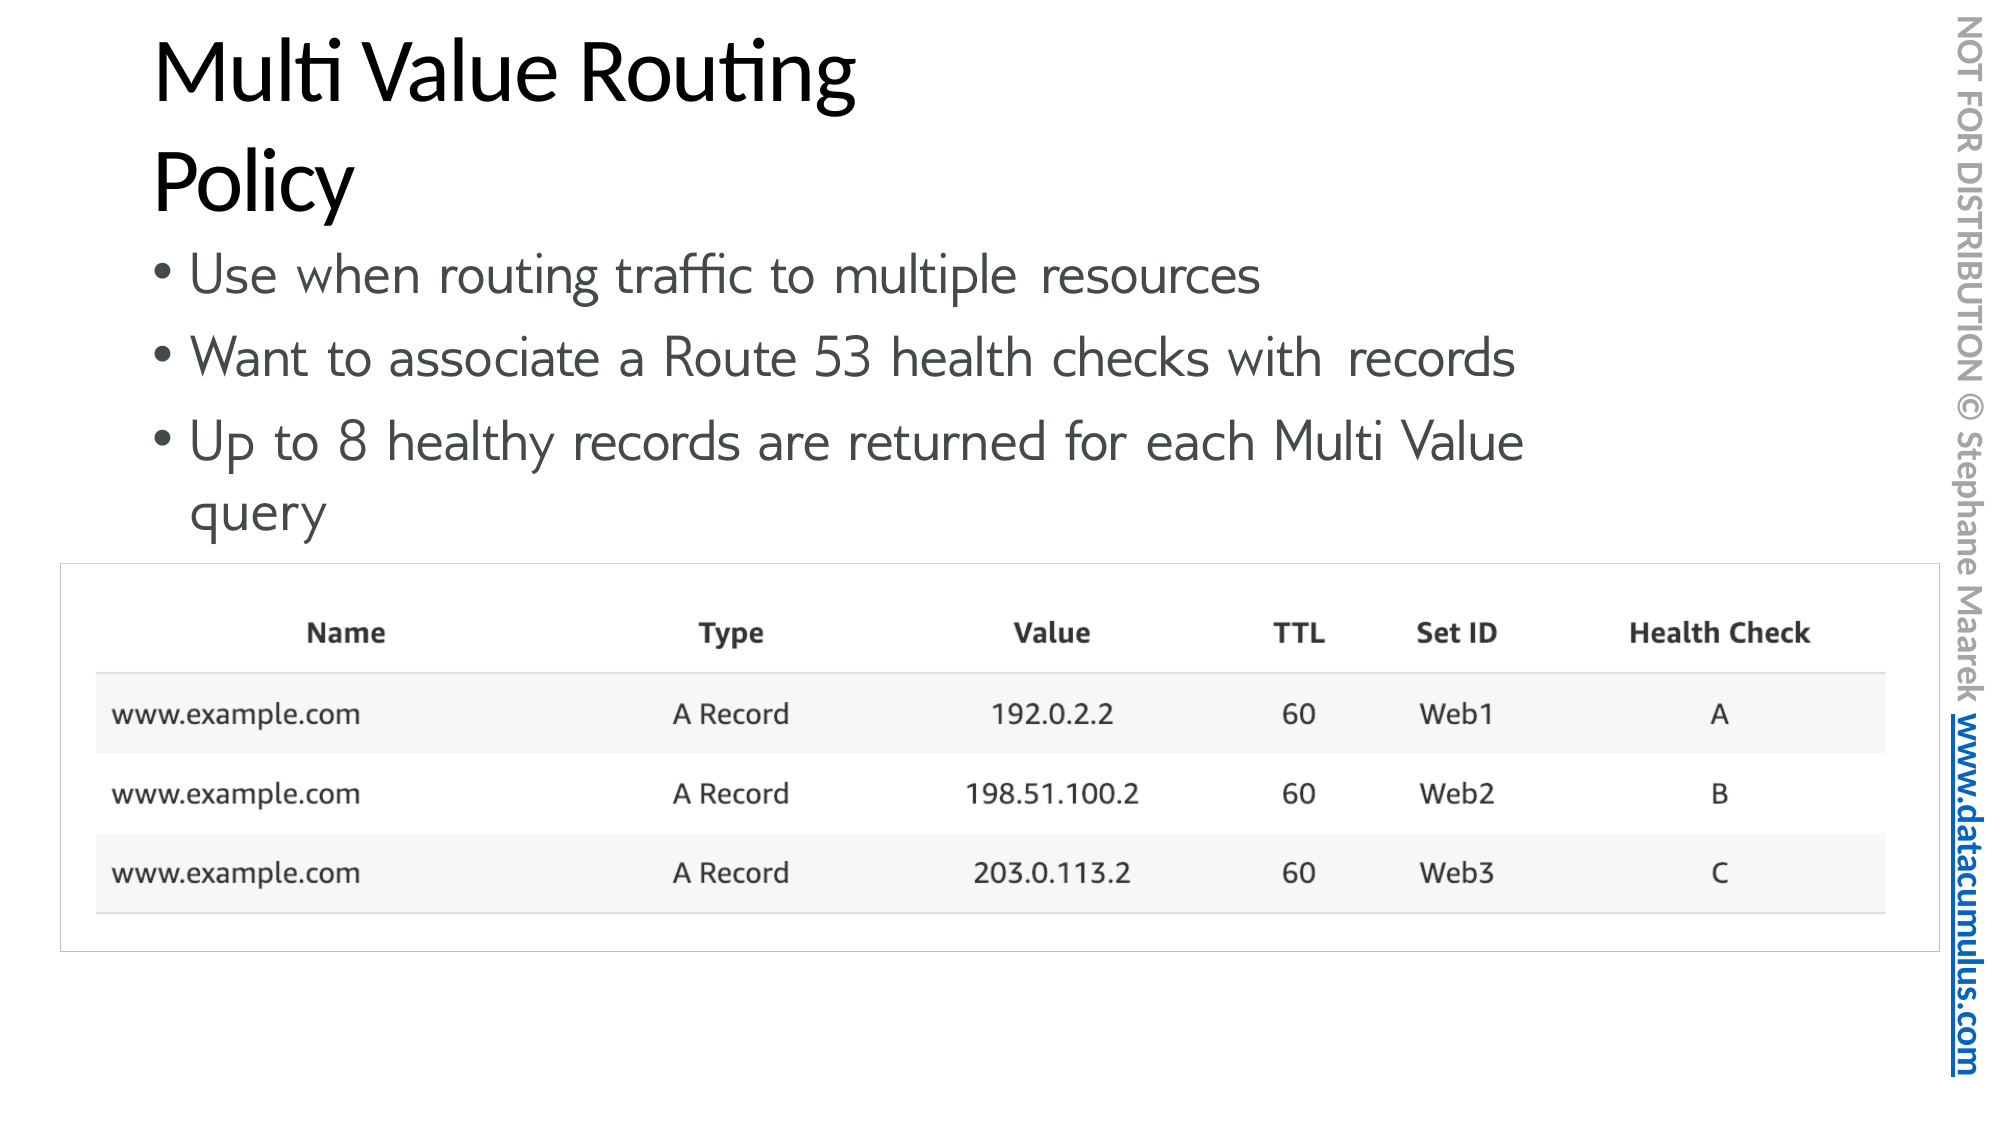

NOT FOR DISTRIBUTION © Stephane Maarek www.datacumulus.com
# Multi Value Routing Policy
Use when routing traffic to multiple resources
Want to associate a Route 53 health checks with records
Up to 8 healthy records are returned for each Multi Value query
Multi Value is not a substitute for having an ELB

© Stephane Maarek